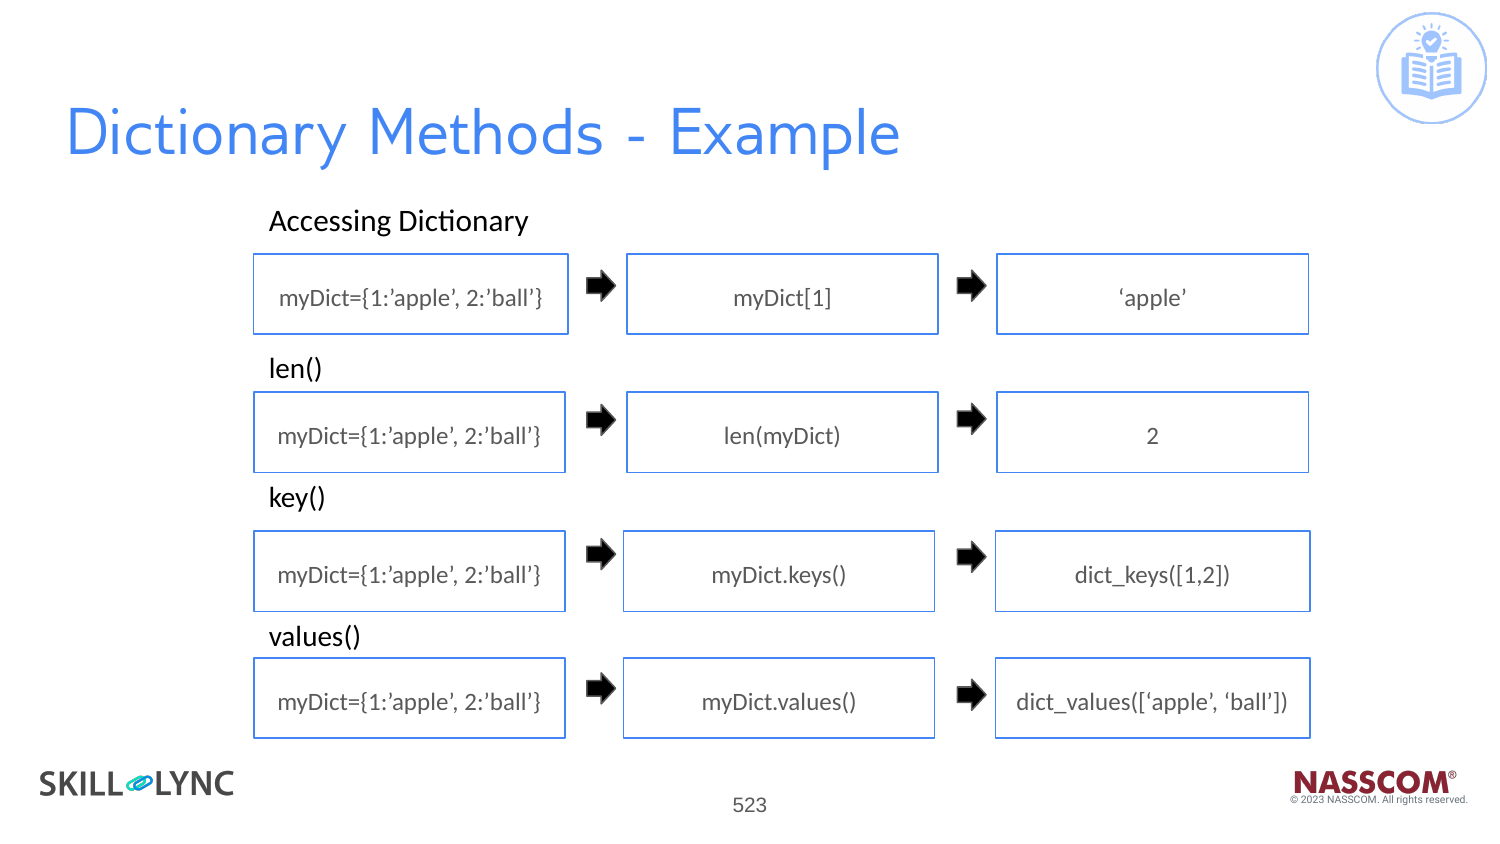

# Dictionary Methods - Example
Accessing Dictionary
myDict={1:’apple’, 2:’ball’}
myDict[1]
‘apple’
len()
myDict={1:’apple’, 2:’ball’}
len(myDict)
2
key()
myDict={1:’apple’, 2:’ball’}
myDict.keys()
dict_keys([1,2])
values()
myDict={1:’apple’, 2:’ball’}
myDict.values()
dict_values([‘apple’, ‘ball’])

523